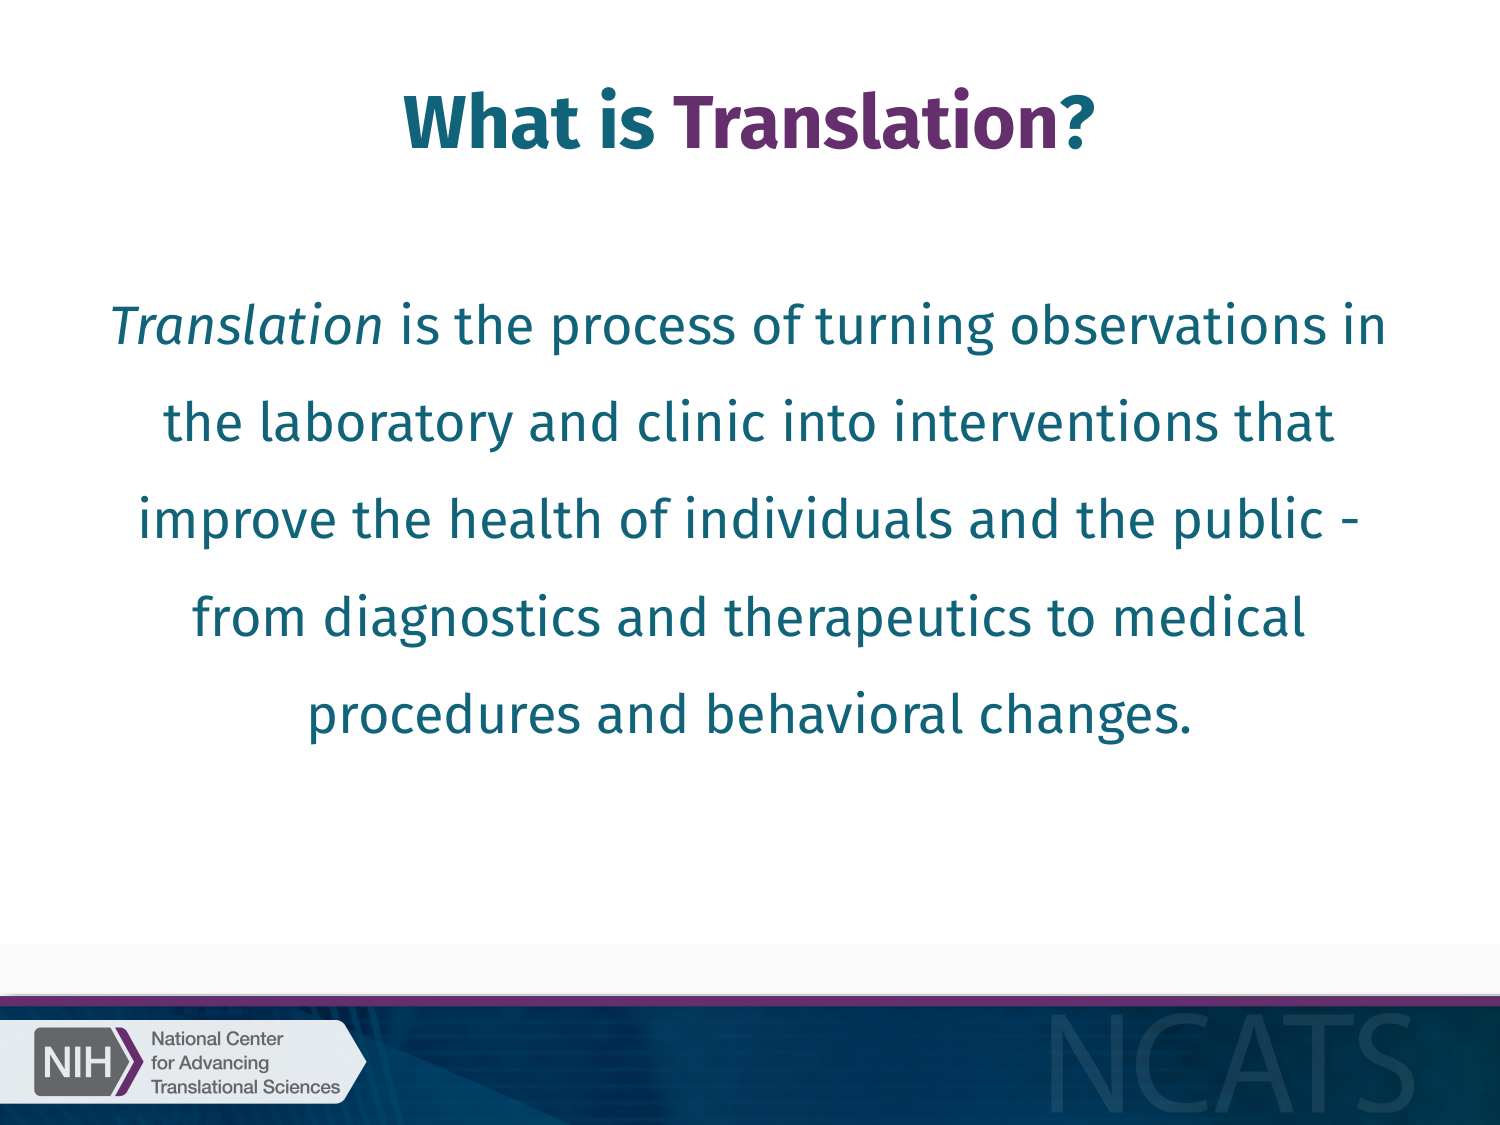

# What is Translation?
Translation is the process of turning observations in the laboratory and clinic into interventions that improve the health of individuals and the public - from diagnostics and therapeutics to medical procedures and behavioral changes.